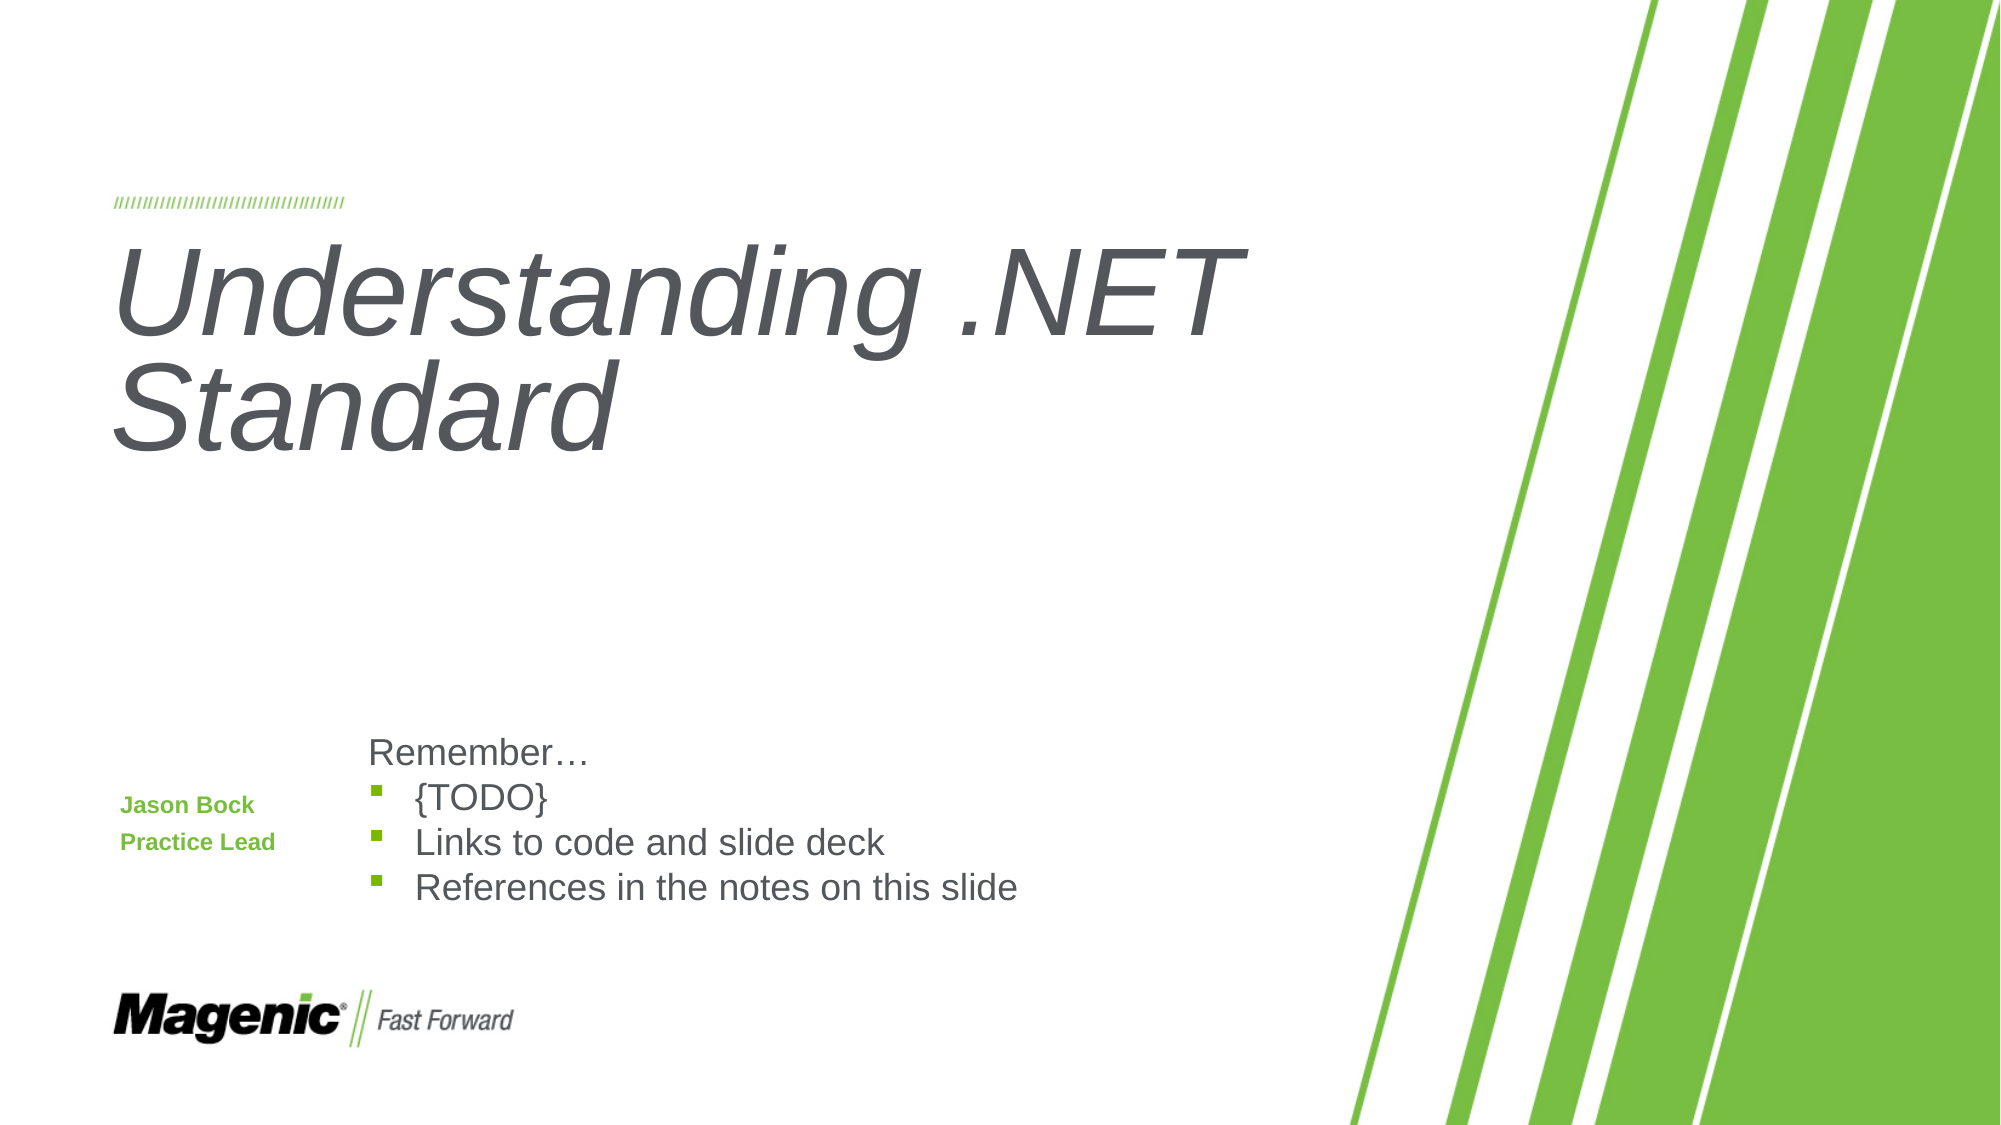

# Understanding .NET Standard

Remember…
{TODO}
Links to code and slide deck
References in the notes on this slide
Jason Bock
Practice Lead